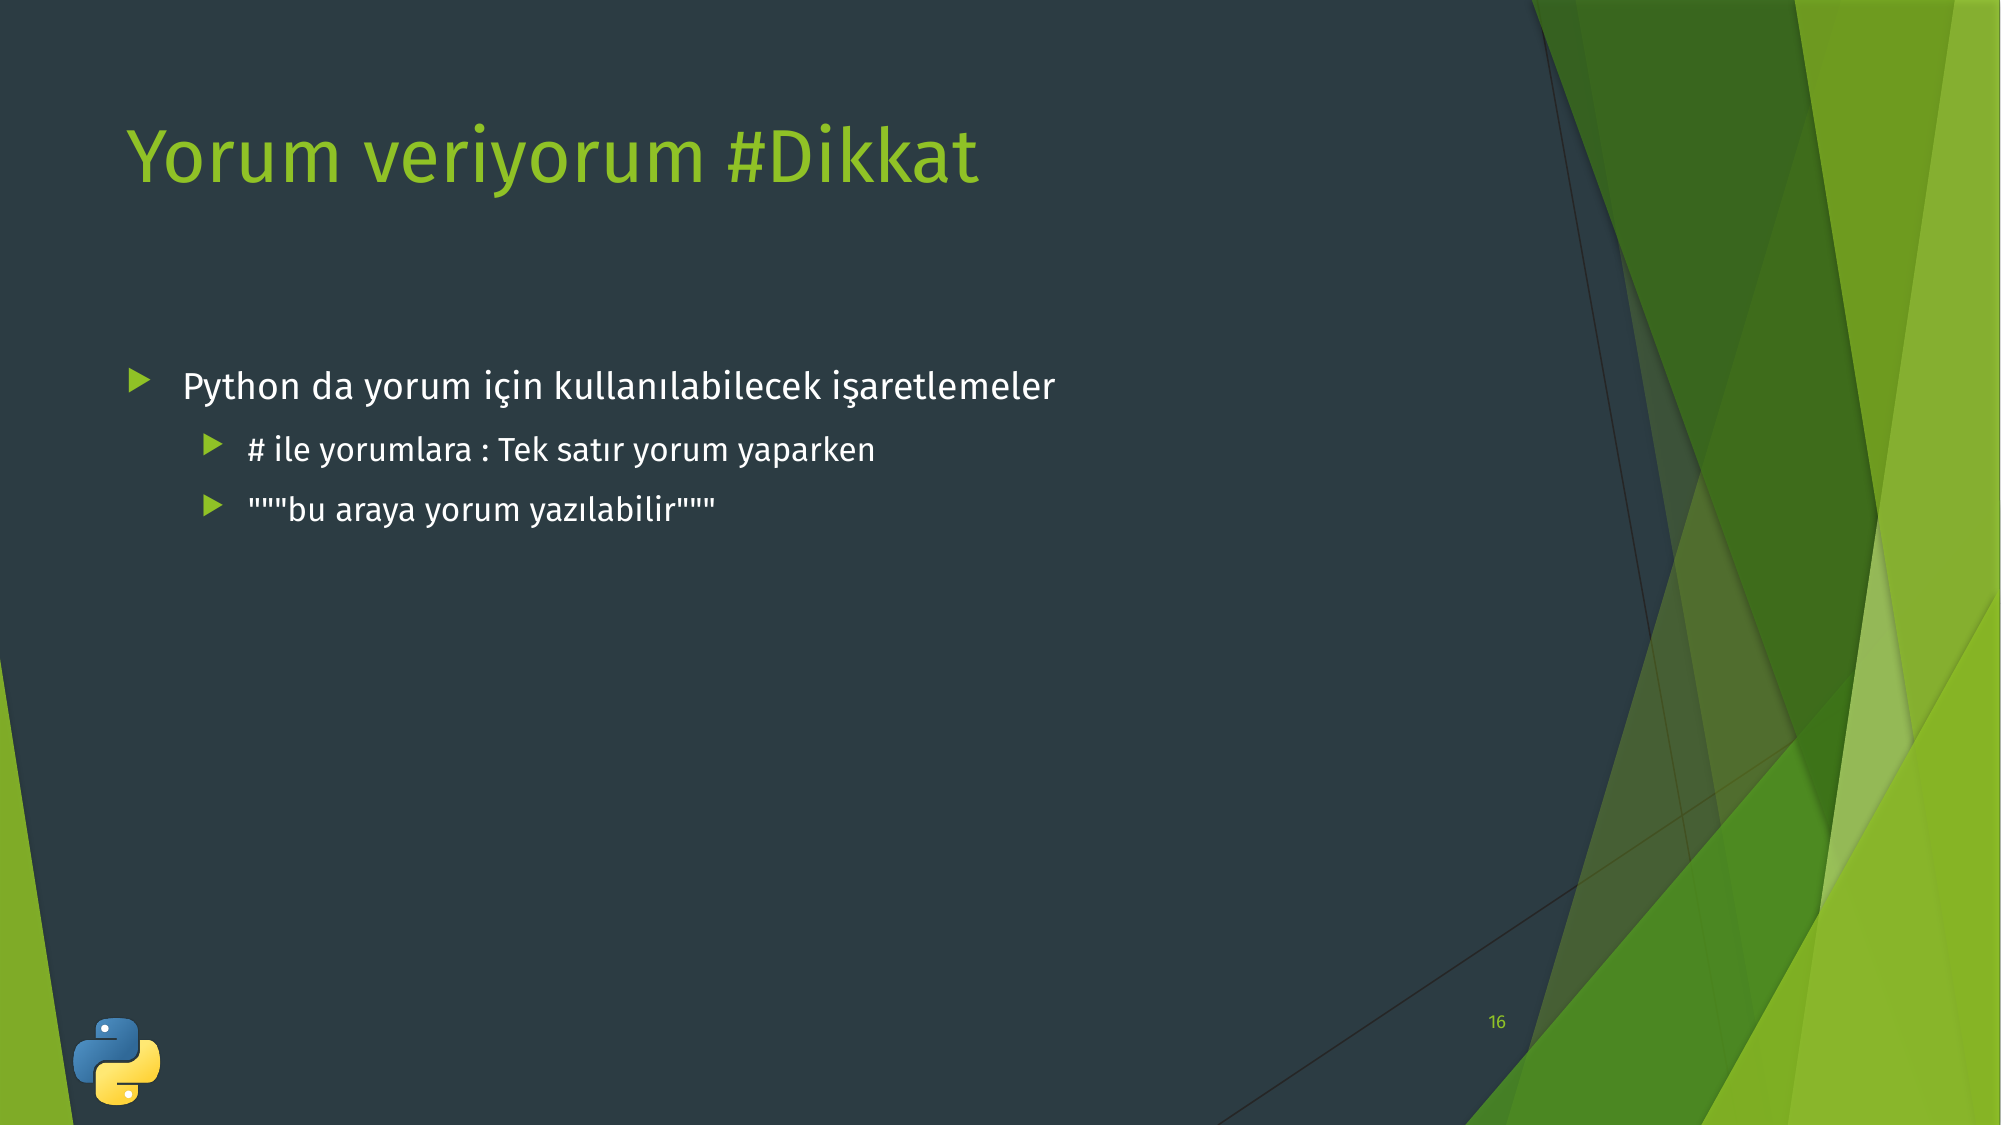

# Yorum veriyorum #Dikkat
Python da yorum için kullanılabilecek işaretlemeler
# ile yorumlara : Tek satır yorum yaparken
"""bu araya yorum yazılabilir"""
16